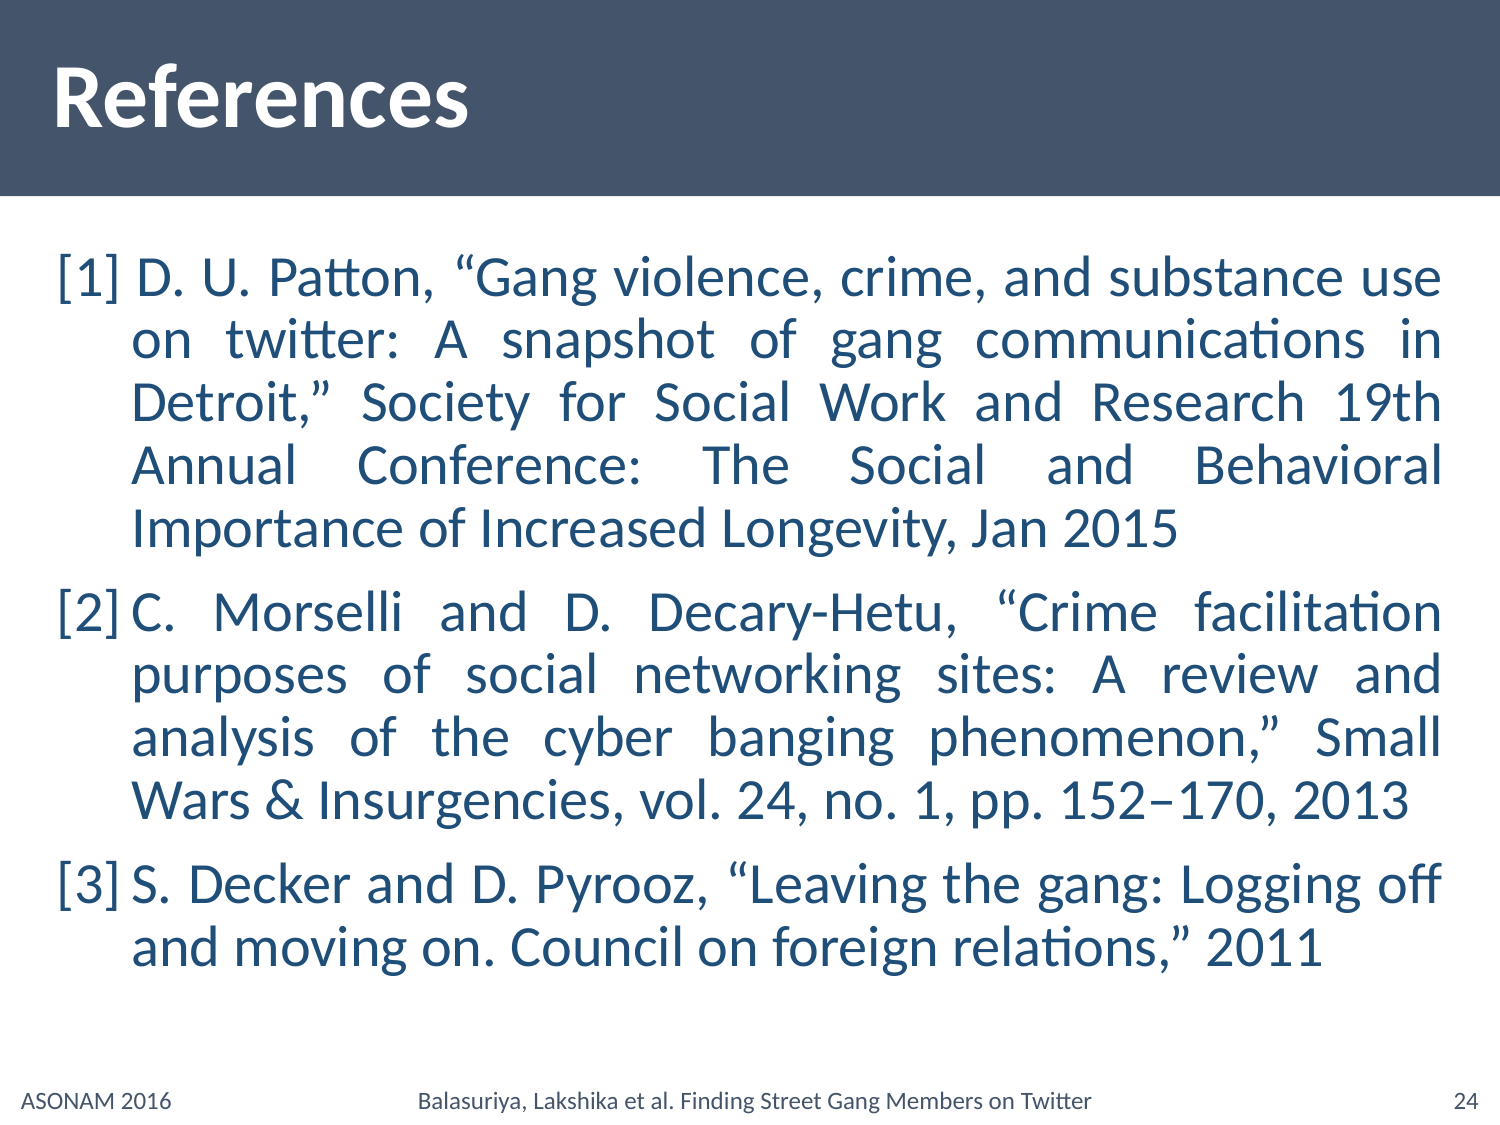

# References
[1] D. U. Patton, “Gang violence, crime, and substance use on twitter: A snapshot of gang communications in Detroit,” Society for Social Work and Research 19th Annual Conference: The Social and Behavioral Importance of Increased Longevity, Jan 2015
[2]	C. Morselli and D. Decary-Hetu, “Crime facilitation purposes of social networking sites: A review and analysis of the cyber banging phenomenon,” Small Wars & Insurgencies, vol. 24, no. 1, pp. 152–170, 2013
[3]	S. Decker and D. Pyrooz, “Leaving the gang: Logging off and moving on. Council on foreign relations,” 2011
Balasuriya, Lakshika et al. Finding Street Gang Members on Twitter
ASONAM 2016
24